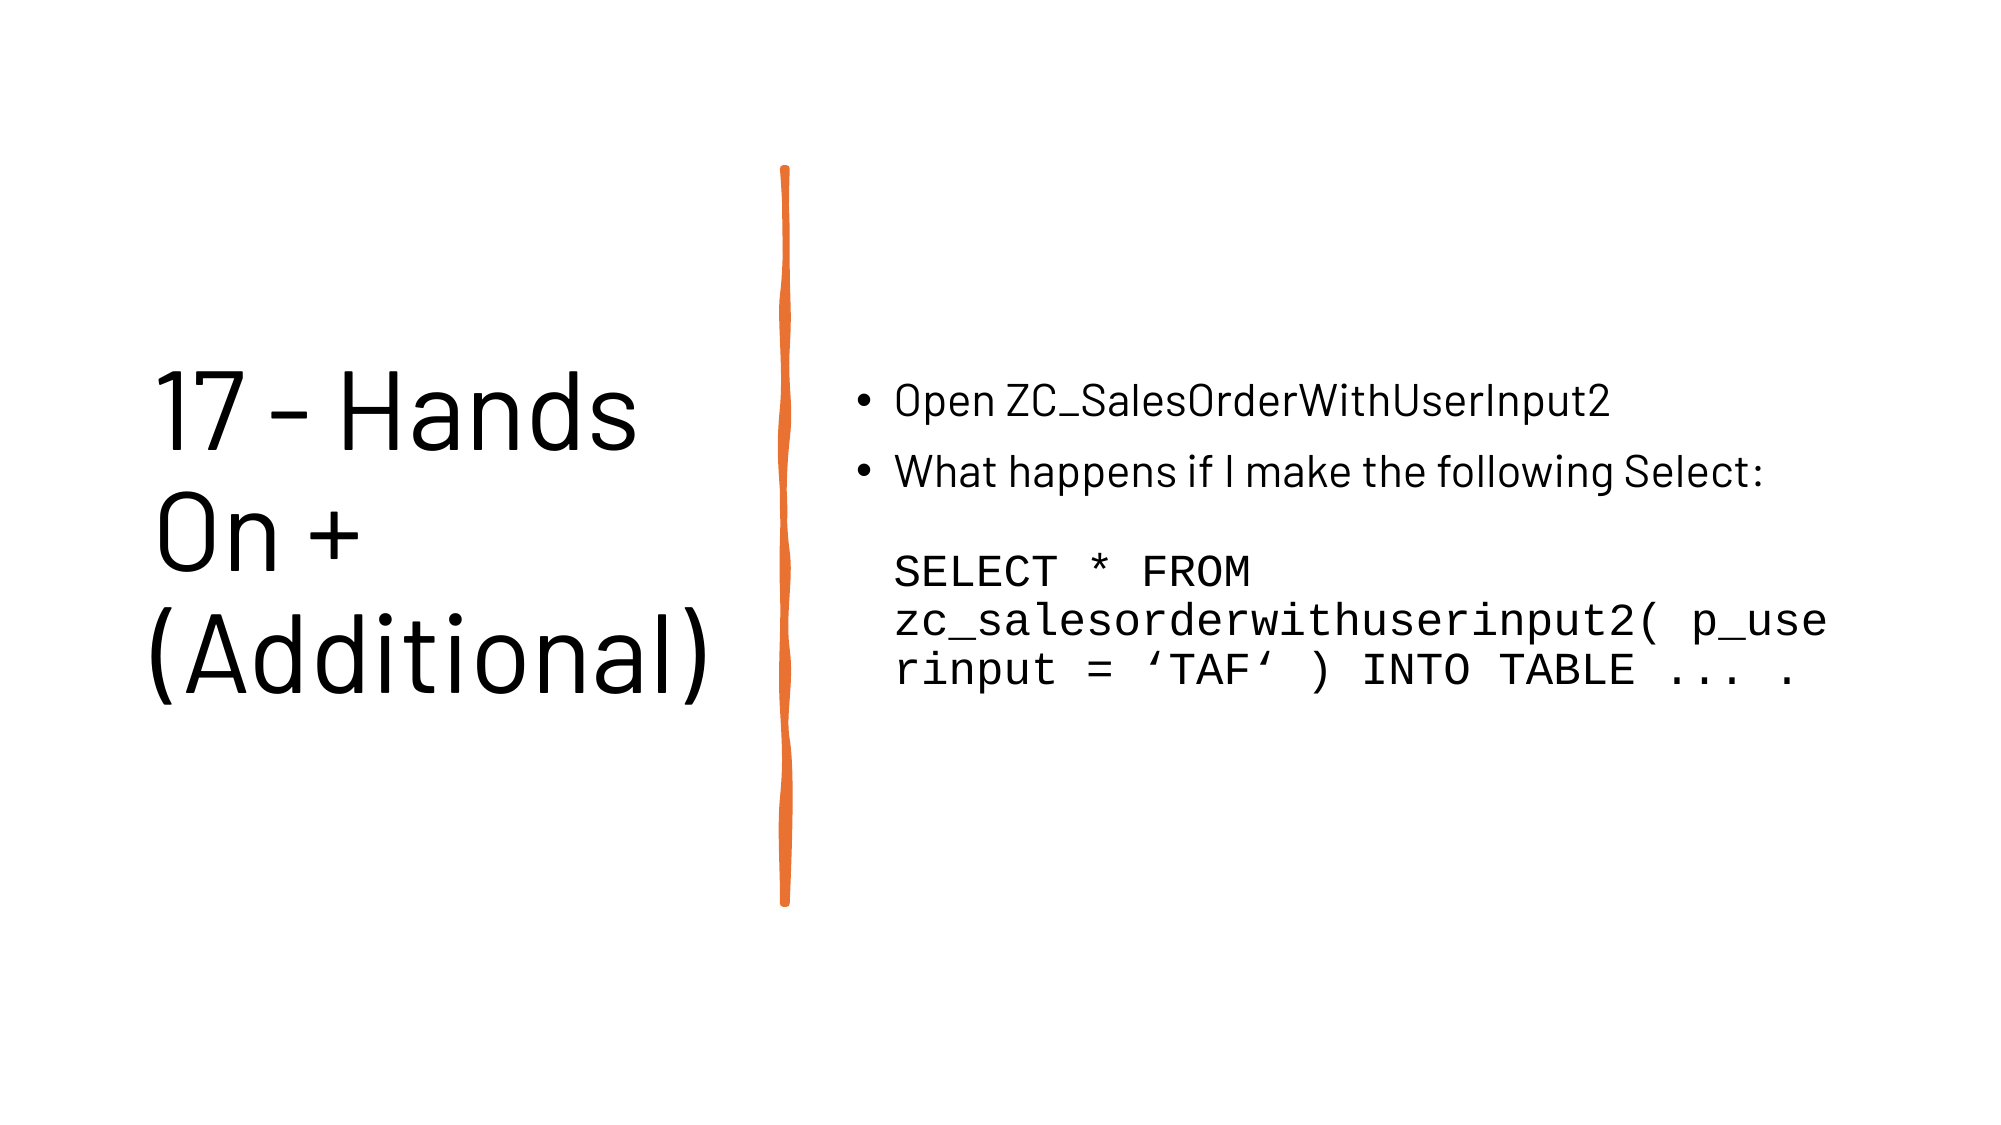

# 17 - Hands On + (Additional)
Open ZC_SalesOrderWithUserInput2
What happens if I make the following Select:
SELECT * FROM zc_salesorderwithuserinput2( p_userinput = ‘TAF‘ ) INTO TABLE ... .